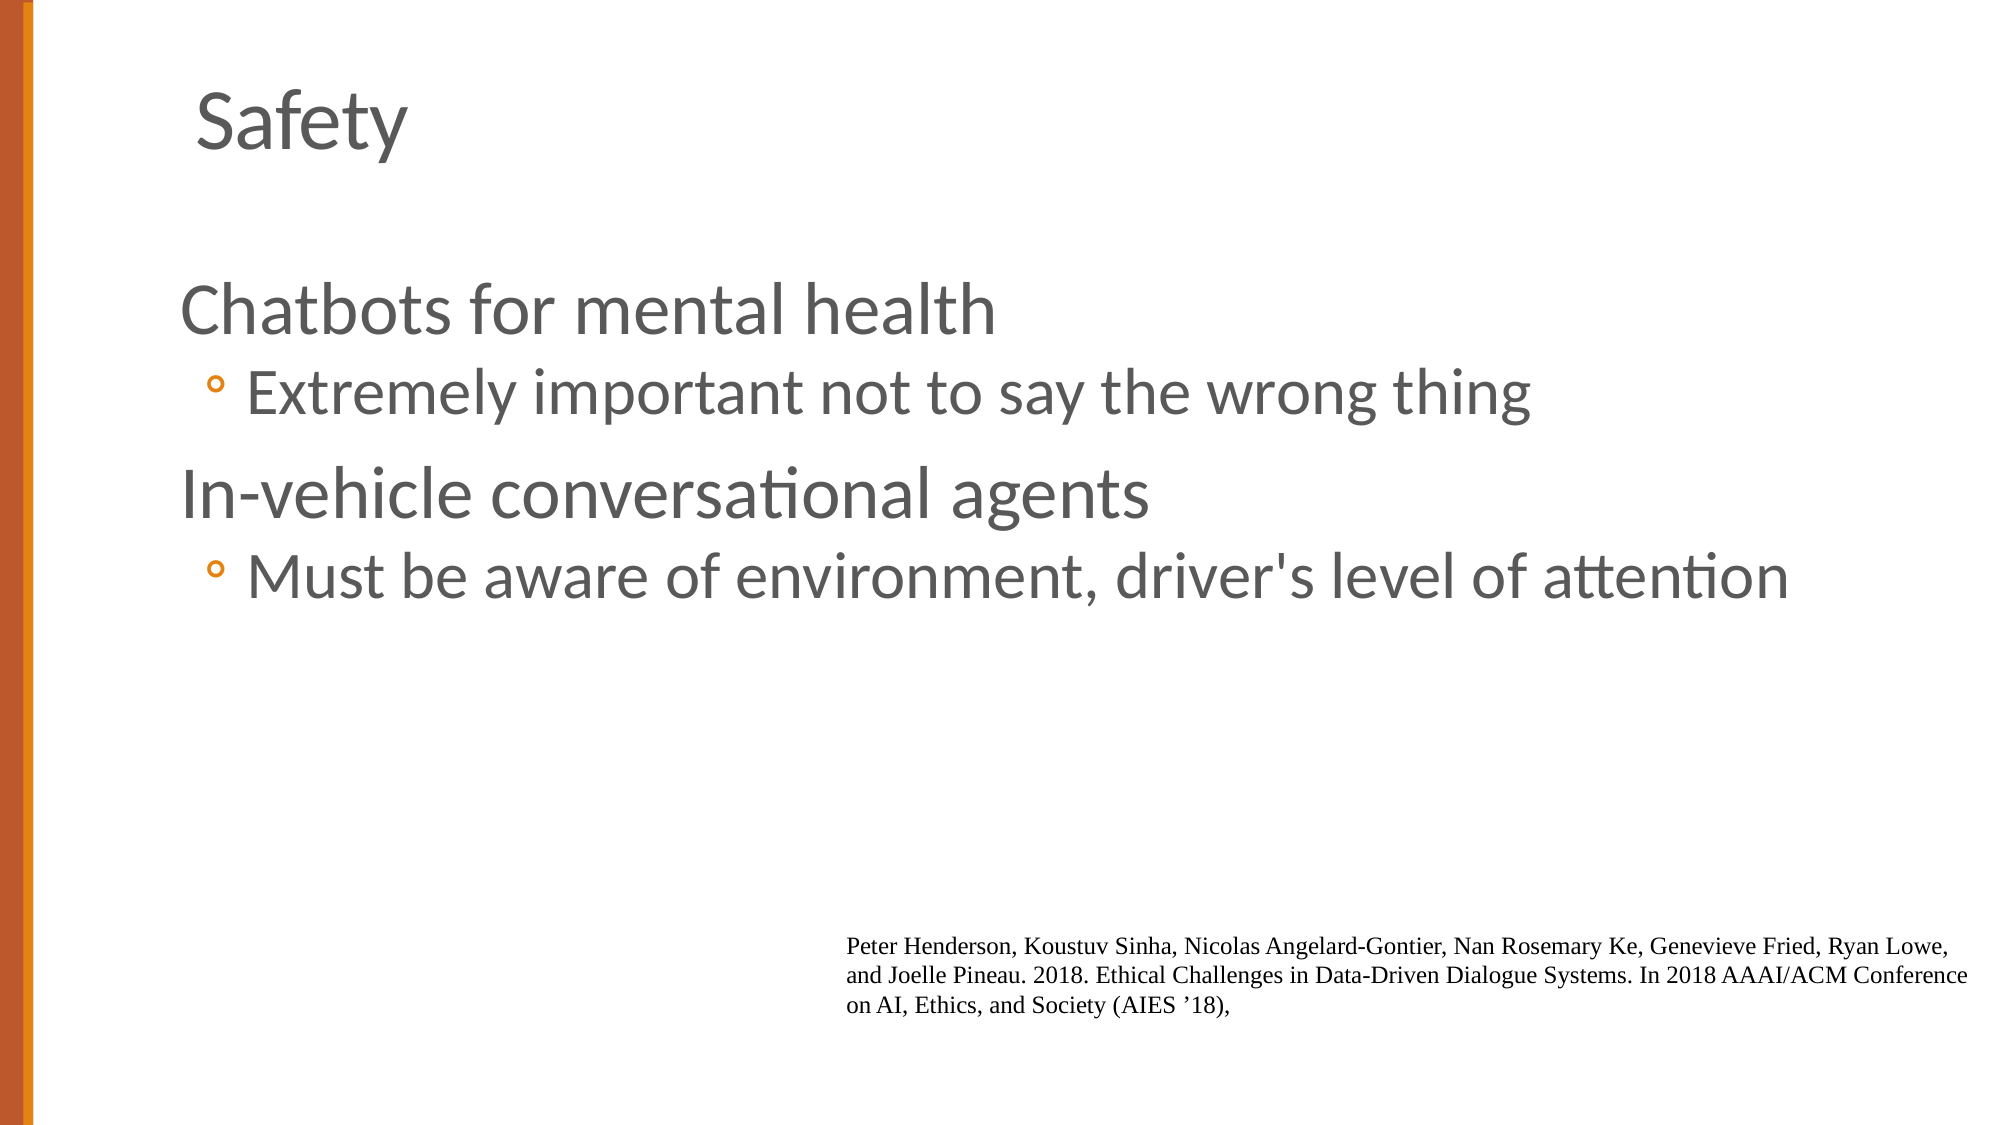

# Safety
Chatbots for mental health
Extremely important not to say the wrong thing
In-vehicle conversational agents
Must be aware of environment, driver's level of attention
Peter Henderson, Koustuv Sinha, Nicolas Angelard-Gontier, Nan Rosemary Ke, Genevieve Fried, Ryan Lowe, and Joelle Pineau. 2018. Ethical Challenges in Data-Driven Dialogue Systems. In 2018 AAAI/ACM Conference on AI, Ethics, and Society (AIES ’18),